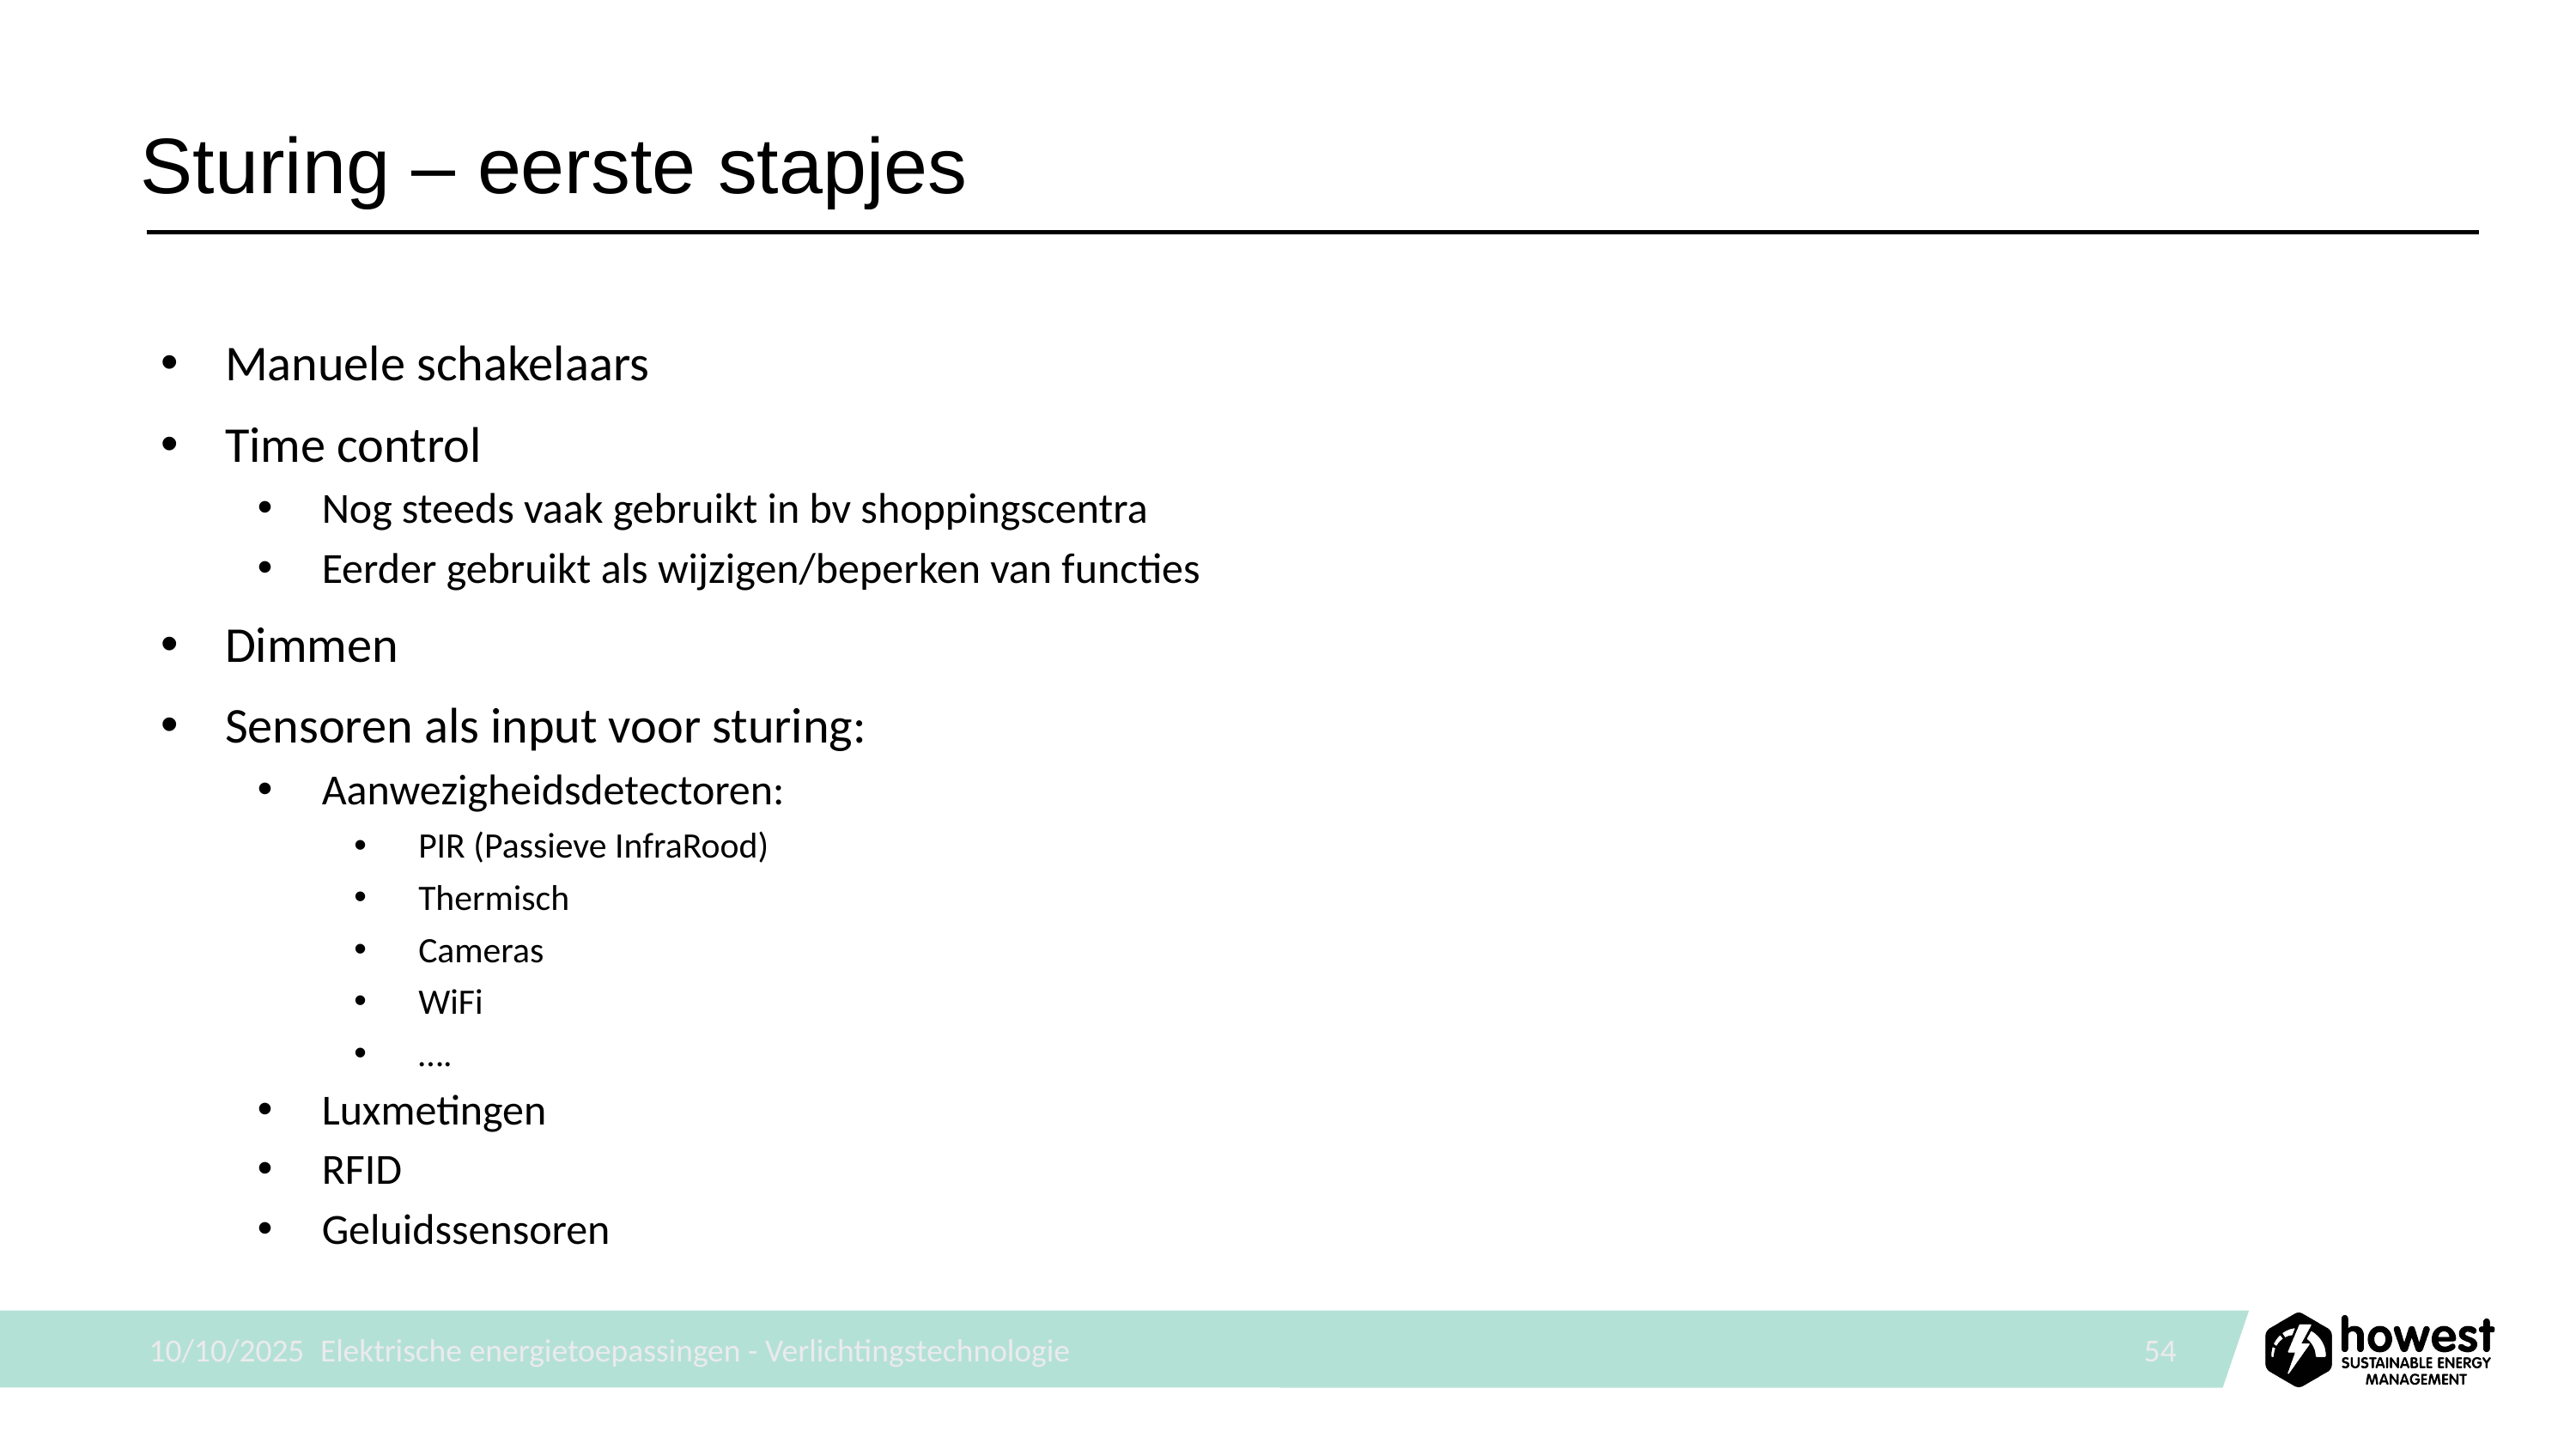

# Sturing – eerste stapjes
Manuele schakelaars
Time control
Nog steeds vaak gebruikt in bv shoppingscentra
Eerder gebruikt als wijzigen/beperken van functies
Dimmen
Sensoren als input voor sturing:
Aanwezigheidsdetectoren:
PIR (Passieve InfraRood)
Thermisch
Cameras
WiFi
….
Luxmetingen
RFID
Geluidssensoren
10/10/2025
Elektrische energietoepassingen - Verlichtingstechnologie
54